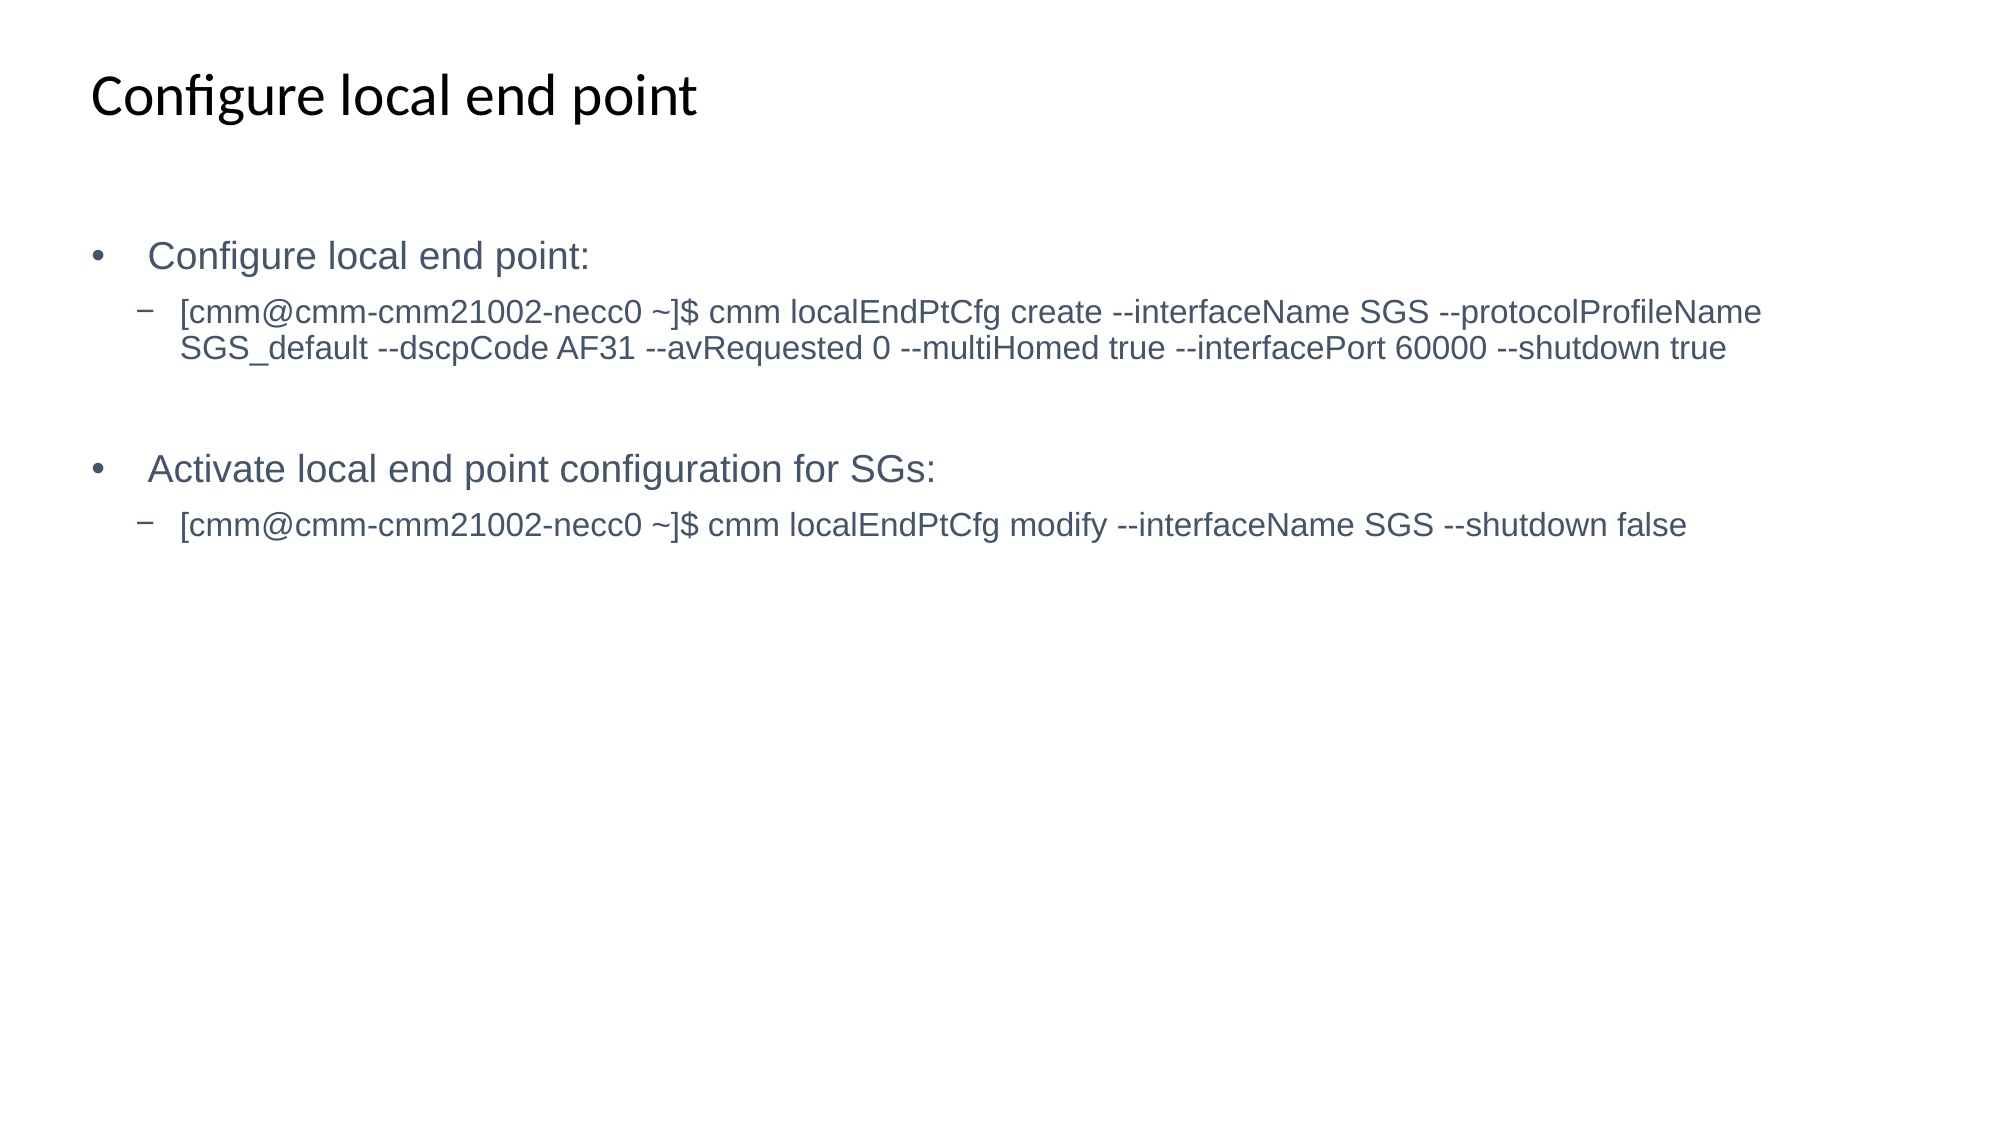

Slide excluded from Table of Contents
# Configure local end point
Configure local end point:
[cmm@cmm-cmm21002-necc0 ~]$ cmm localEndPtCfg create --interfaceName SGS --protocolProfileName SGS_default --dscpCode AF31 --avRequested 0 --multiHomed true --interfacePort 60000 --shutdown true

Activate local end point configuration for SGs:
[cmm@cmm-cmm21002-necc0 ~]$ cmm localEndPtCfg modify --interfaceName SGS --shutdown false